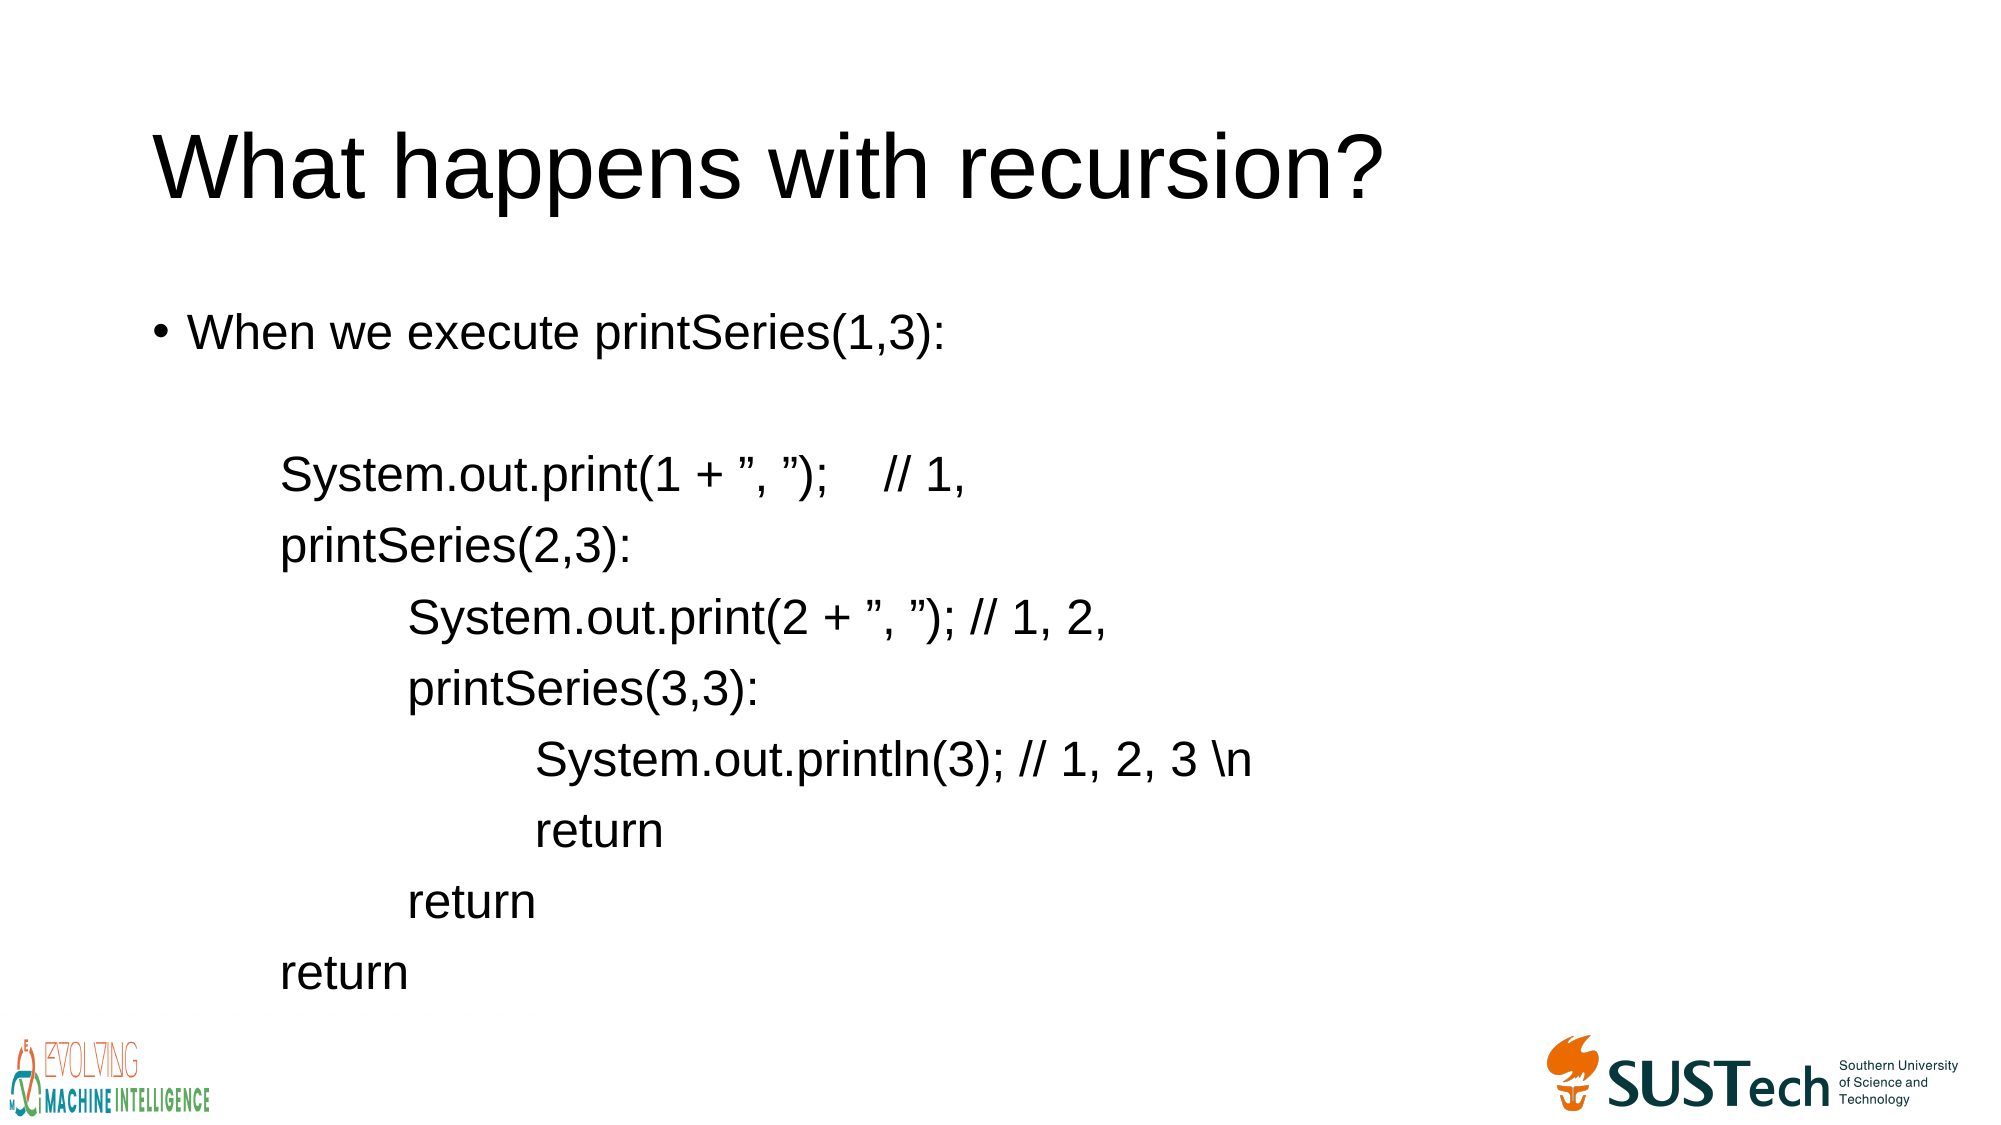

# What happens with recursion?
When we execute printSeries(1,3):

	System.out.print(1 + ”, ”);    // 1,
	printSeries(2,3):
		System.out.print(2 + ”, ”); // 1, 2,
		printSeries(3,3):
			System.out.println(3); // 1, 2, 3 \n
			return
		return
	return